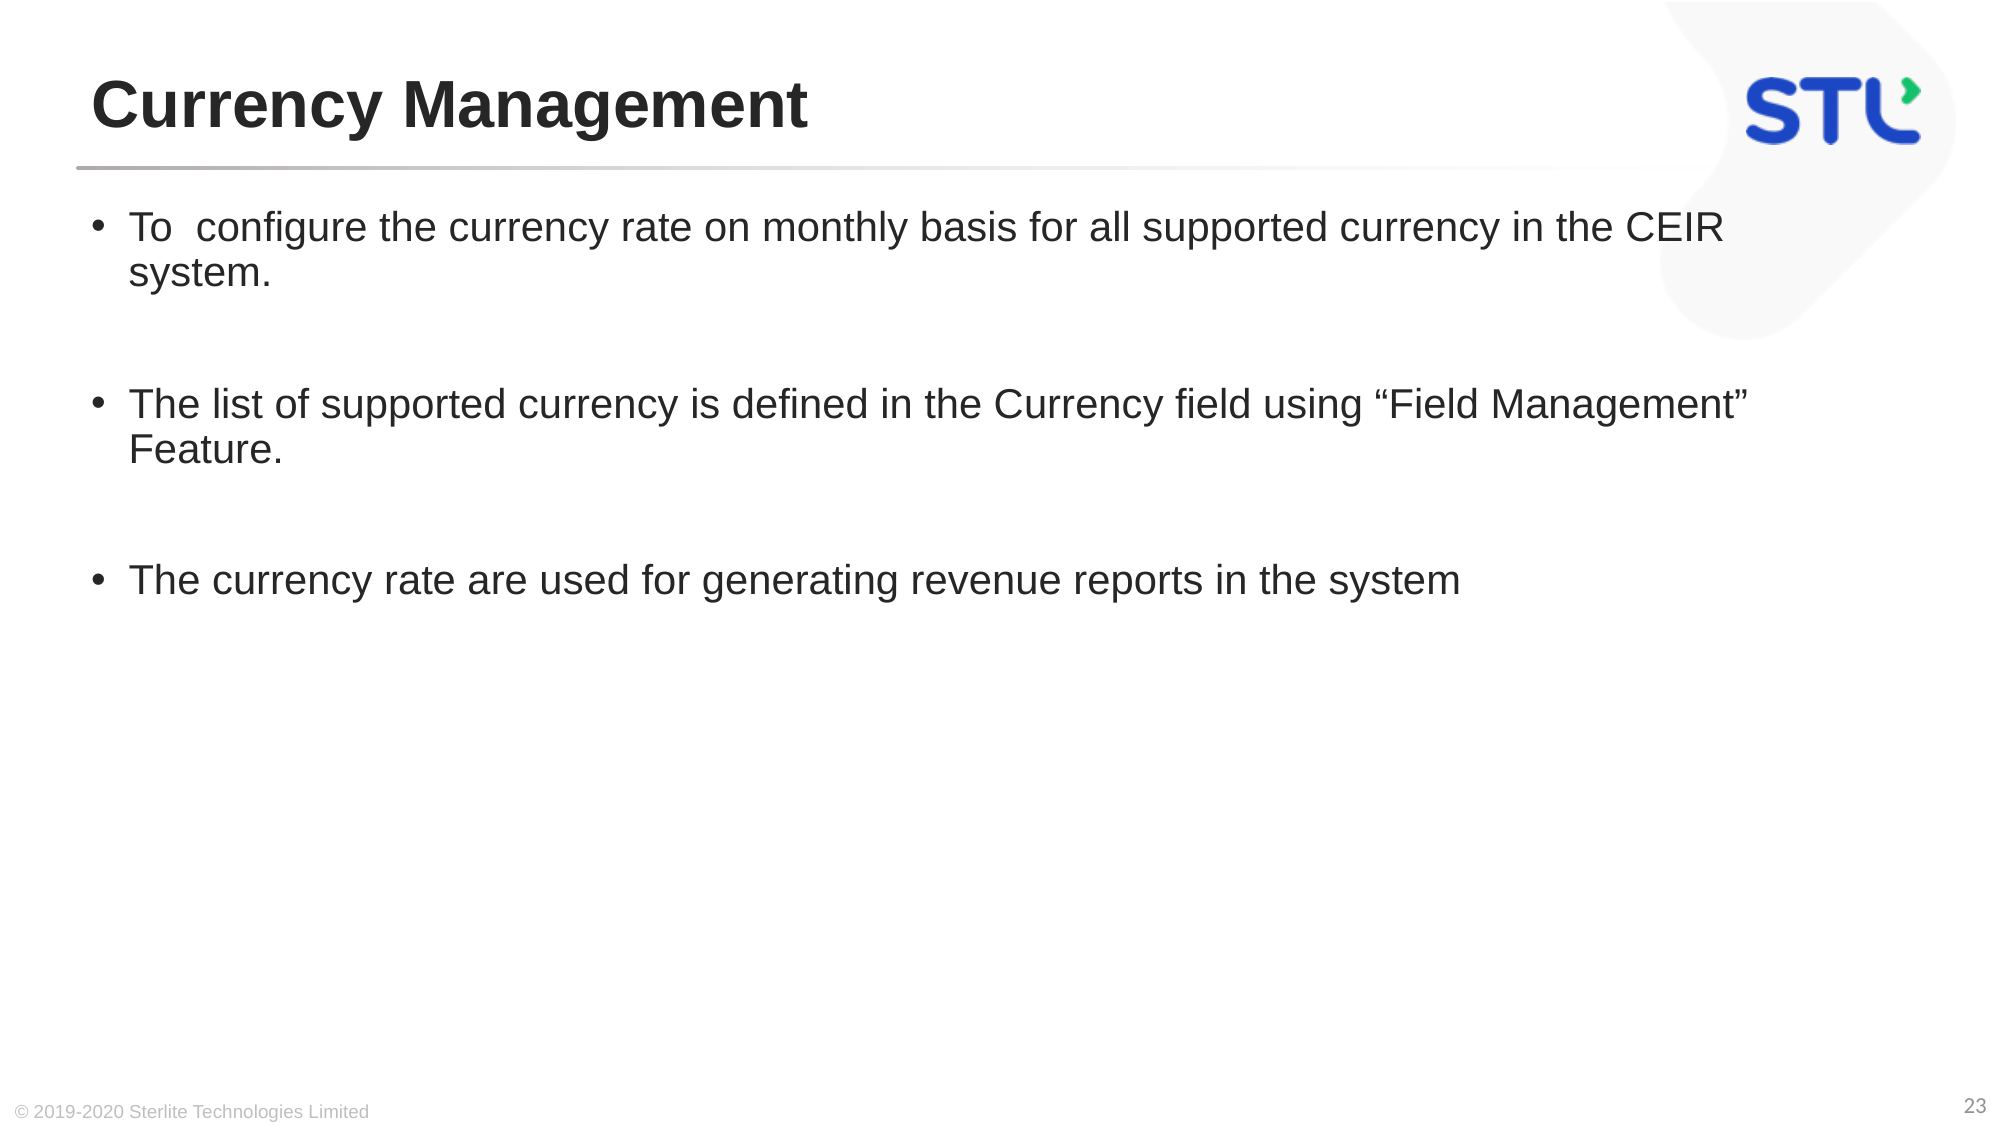

# Currency Management
To  configure the currency rate on monthly basis for all supported currency in the CEIR system.

The list of supported currency is defined in the Currency field using “Field Management” Feature.

The currency rate are used for generating revenue reports in the system

© 2019-2020 Sterlite Technologies Limited
23